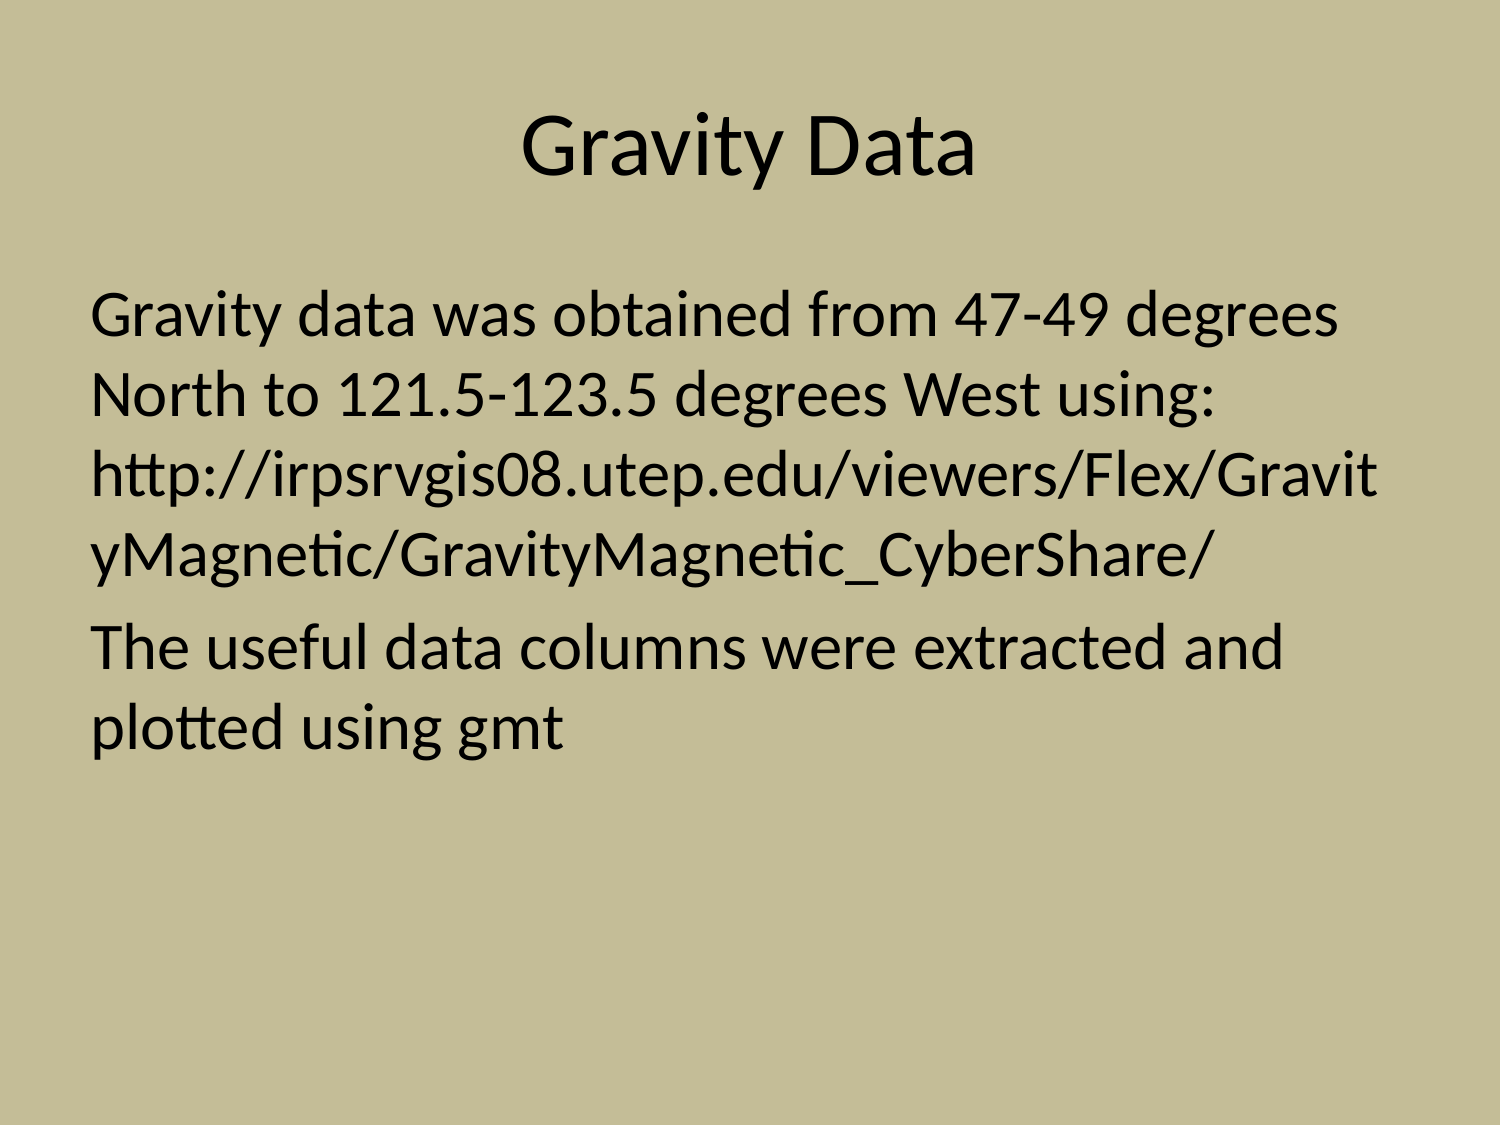

# Gravity Data
Gravity data was obtained from 47-49 degrees North to 121.5-123.5 degrees West using: http://irpsrvgis08.utep.edu/viewers/Flex/GravityMagnetic/GravityMagnetic_CyberShare/
The useful data columns were extracted and plotted using gmt